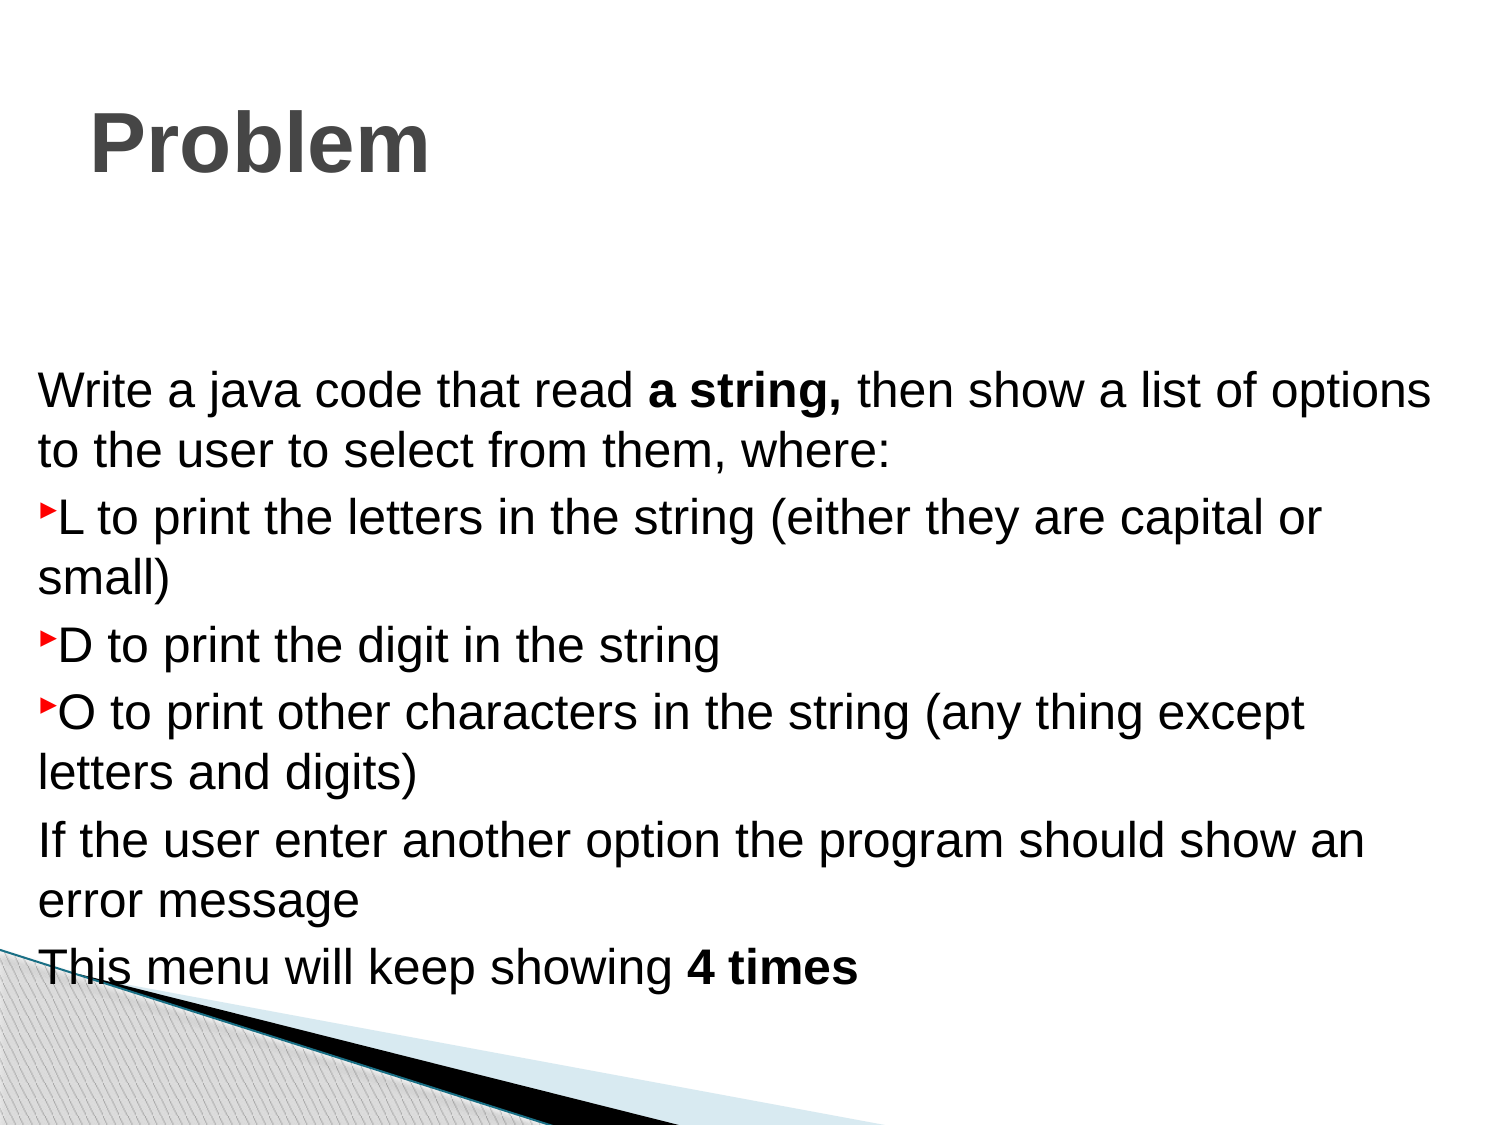

# Problem
Write a java code that read a string, then show a list of options to the user to select from them, where:
L to print the letters in the string (either they are capital or small)
D to print the digit in the string
O to print other characters in the string (any thing except letters and digits)
If the user enter another option the program should show an error message
This menu will keep showing 4 times